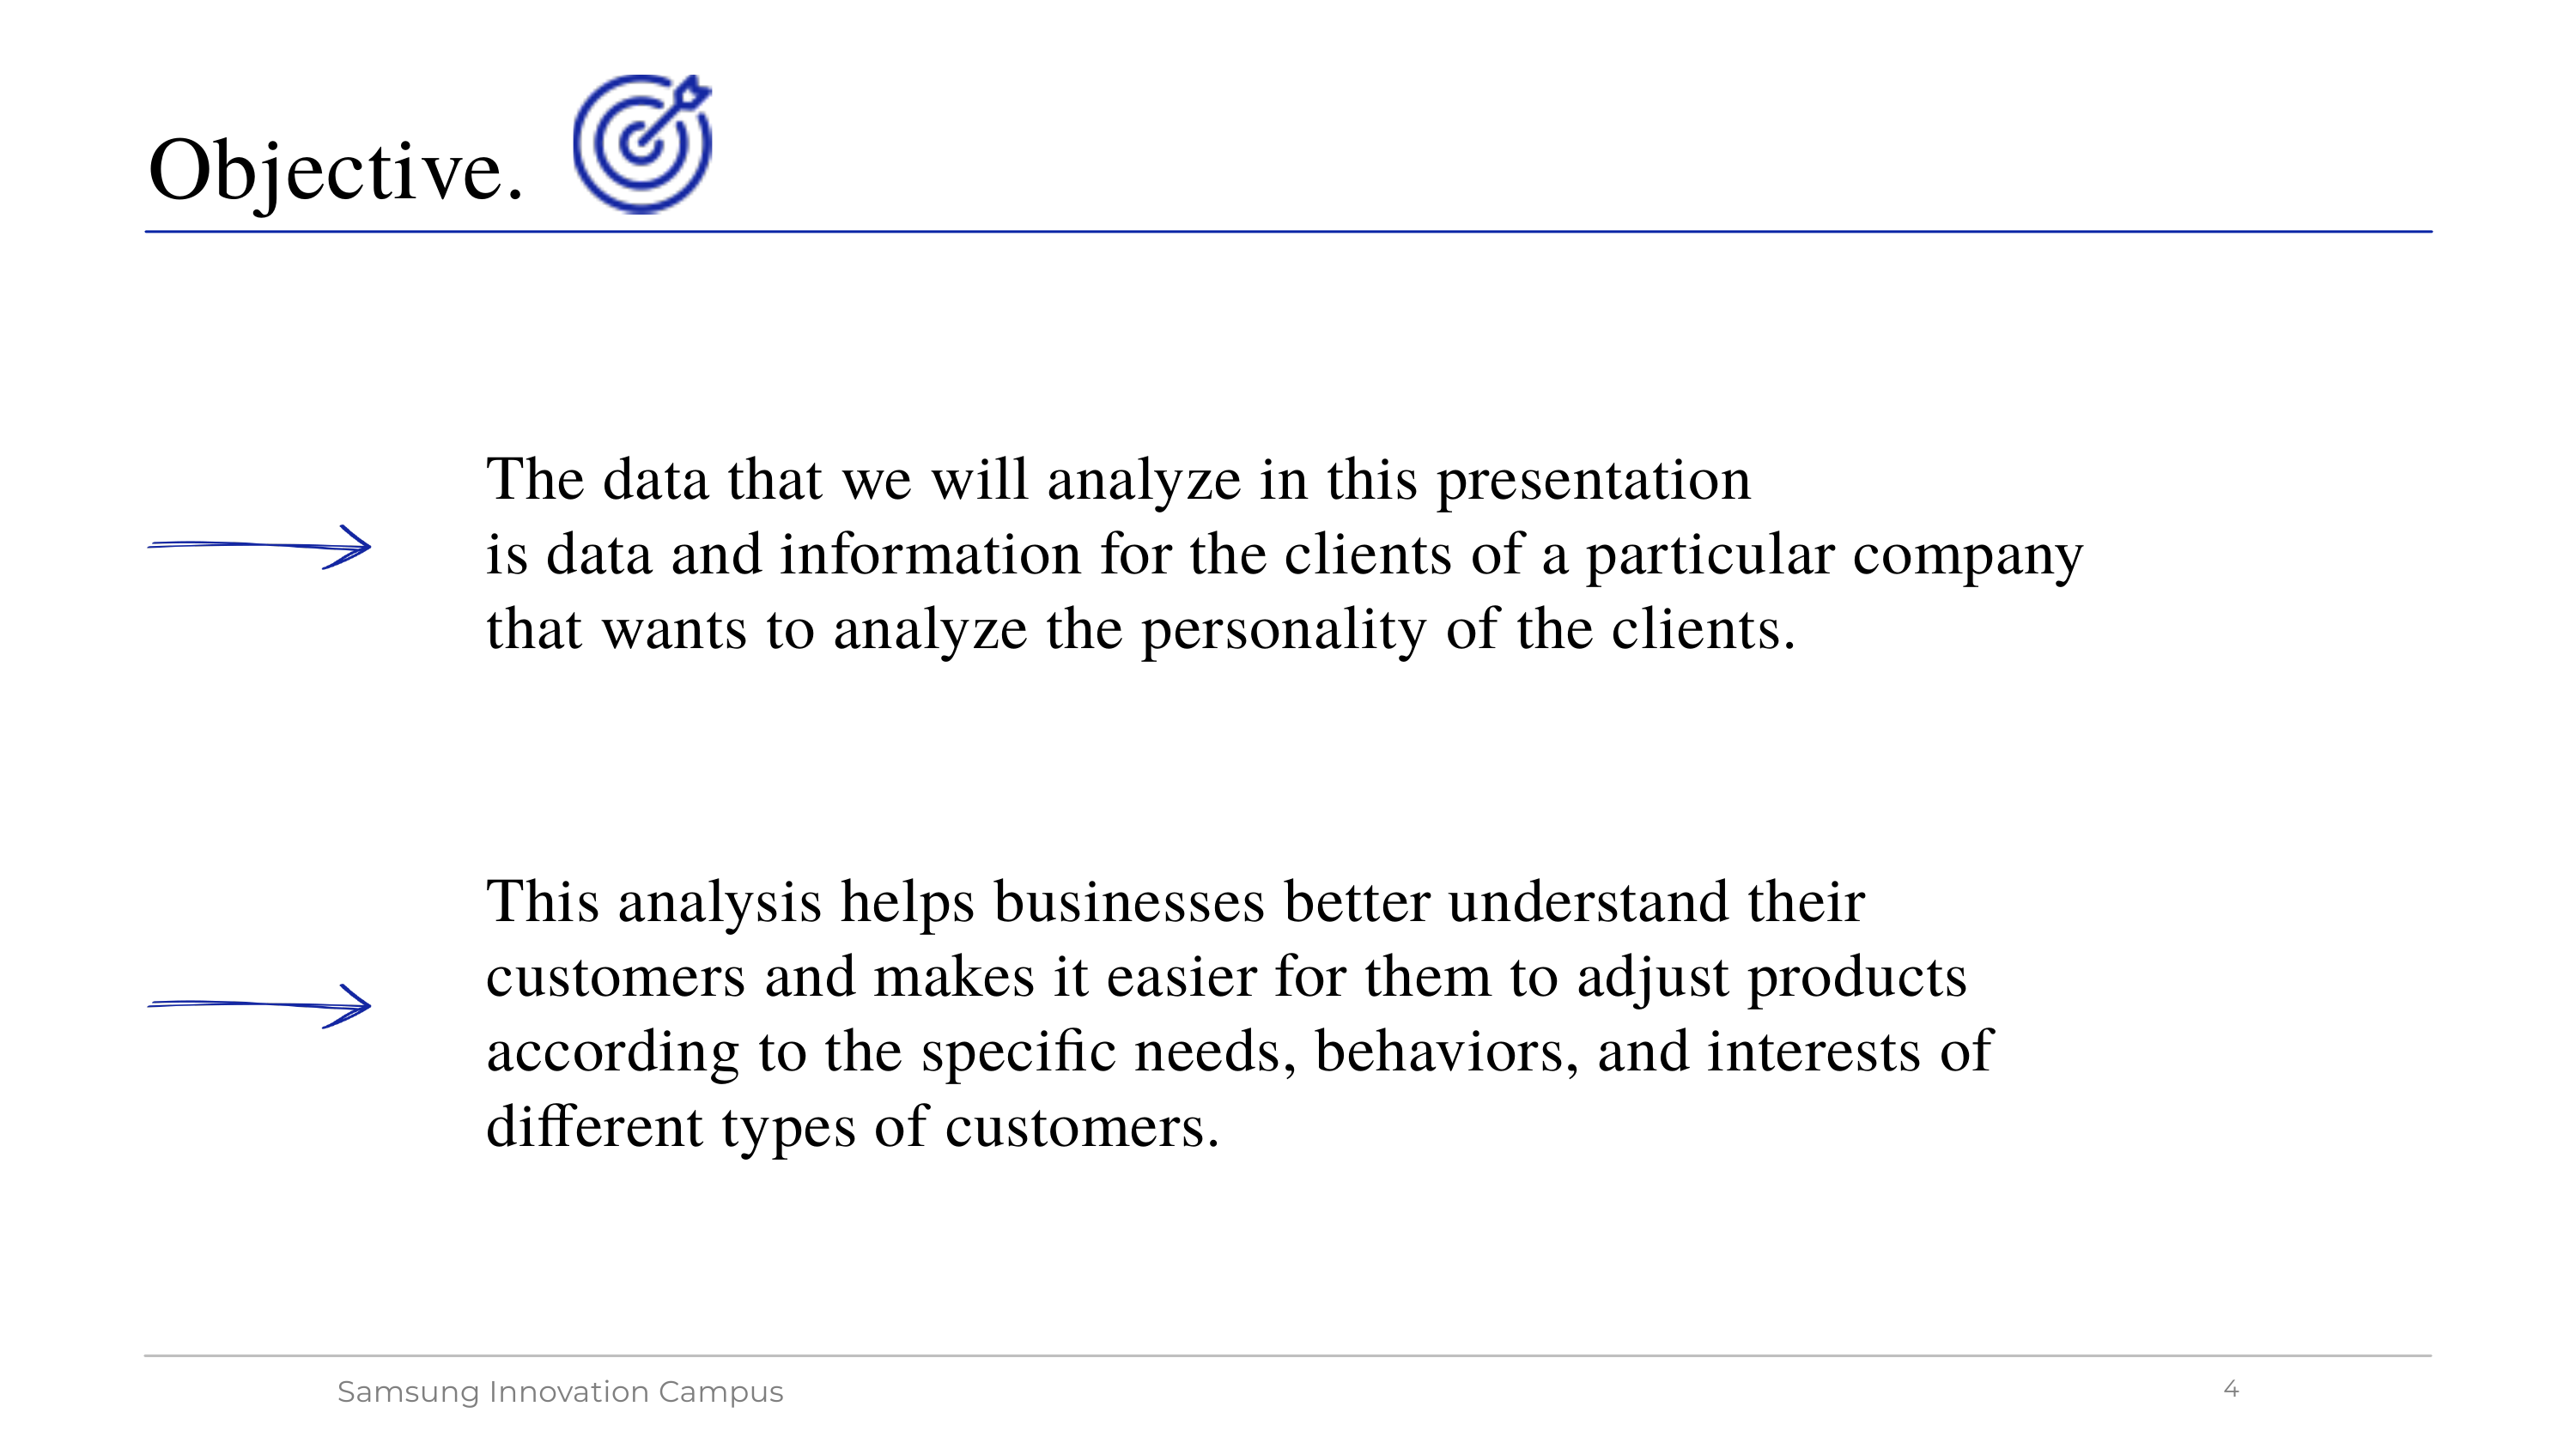

Objective.

The data that we will analyze in this presentation
is data and information for the clients of a particular company
that wants to analyze the personality of the clients.

This analysis helps businesses better understand their customers and makes it easier for them to adjust products according to the specific needs, behaviors, and interests of different types of customers.

Samsung Innovation Campus
4